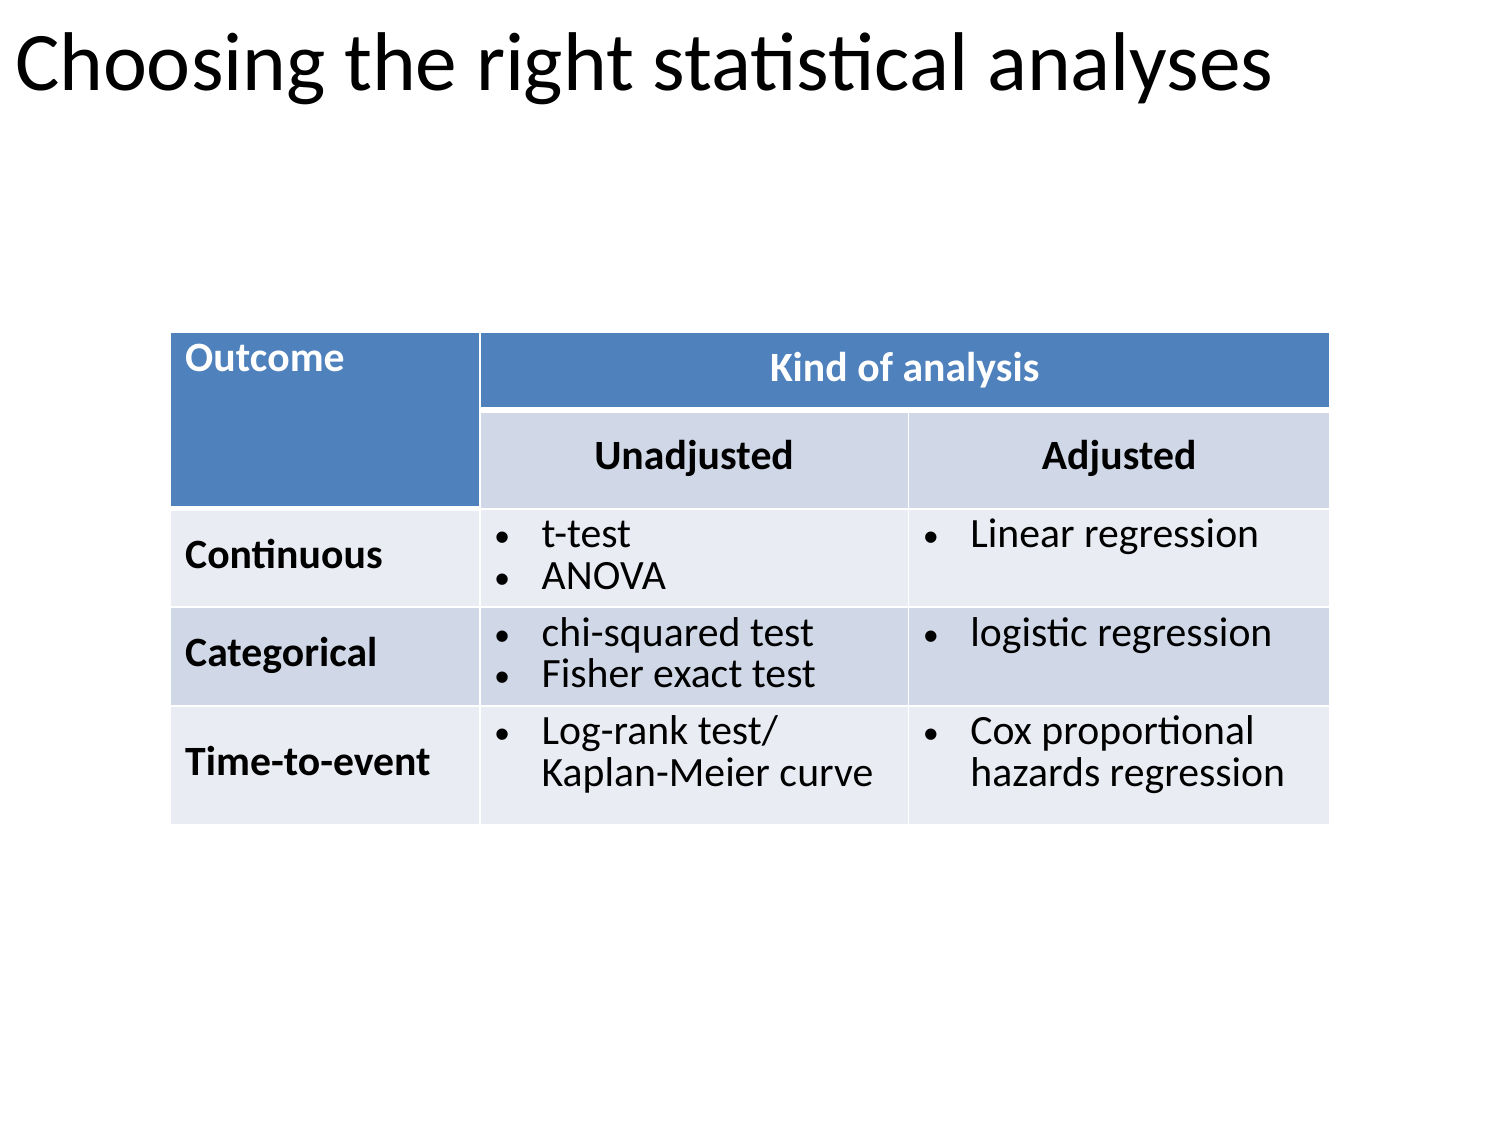

# Choosing the right statistical analyses
| Outcome | Kind of analysis |  |
| --- | --- | --- |
|  | Unadjusted | Adjusted |
| Continuous | t-test ANOVA | Linear regression |
| Categorical | chi-squared test Fisher exact test | logistic regression |
| Time-to-event | Log-rank test/ Kaplan-Meier curve | Cox proportional hazards regression |